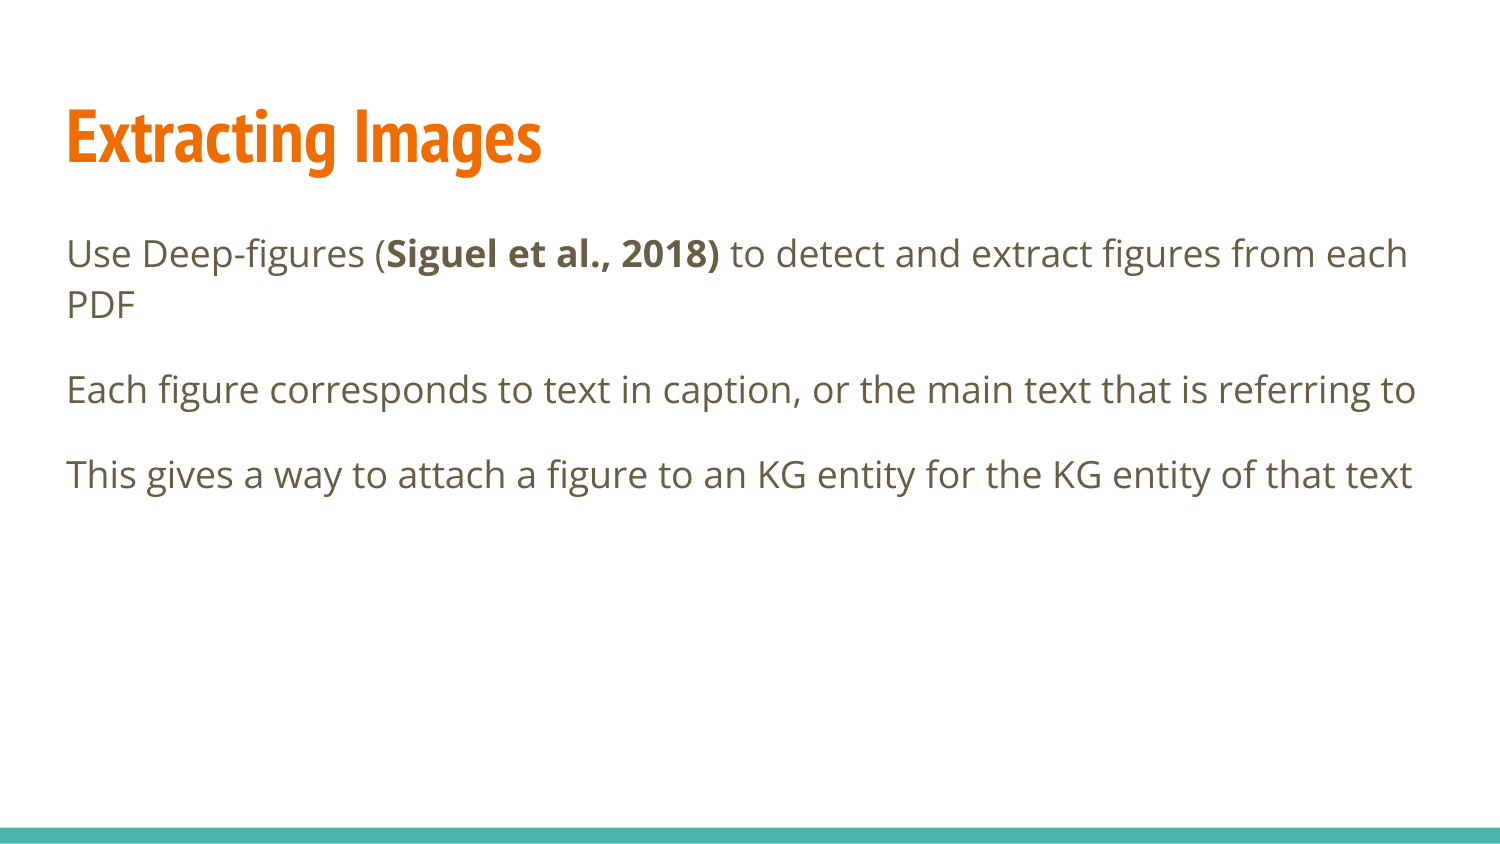

# Extracting Images
Use Deep-figures (Siguel et al., 2018) to detect and extract figures from each PDF
Each figure corresponds to text in caption, or the main text that is referring to
This gives a way to attach a figure to an KG entity for the KG entity of that text